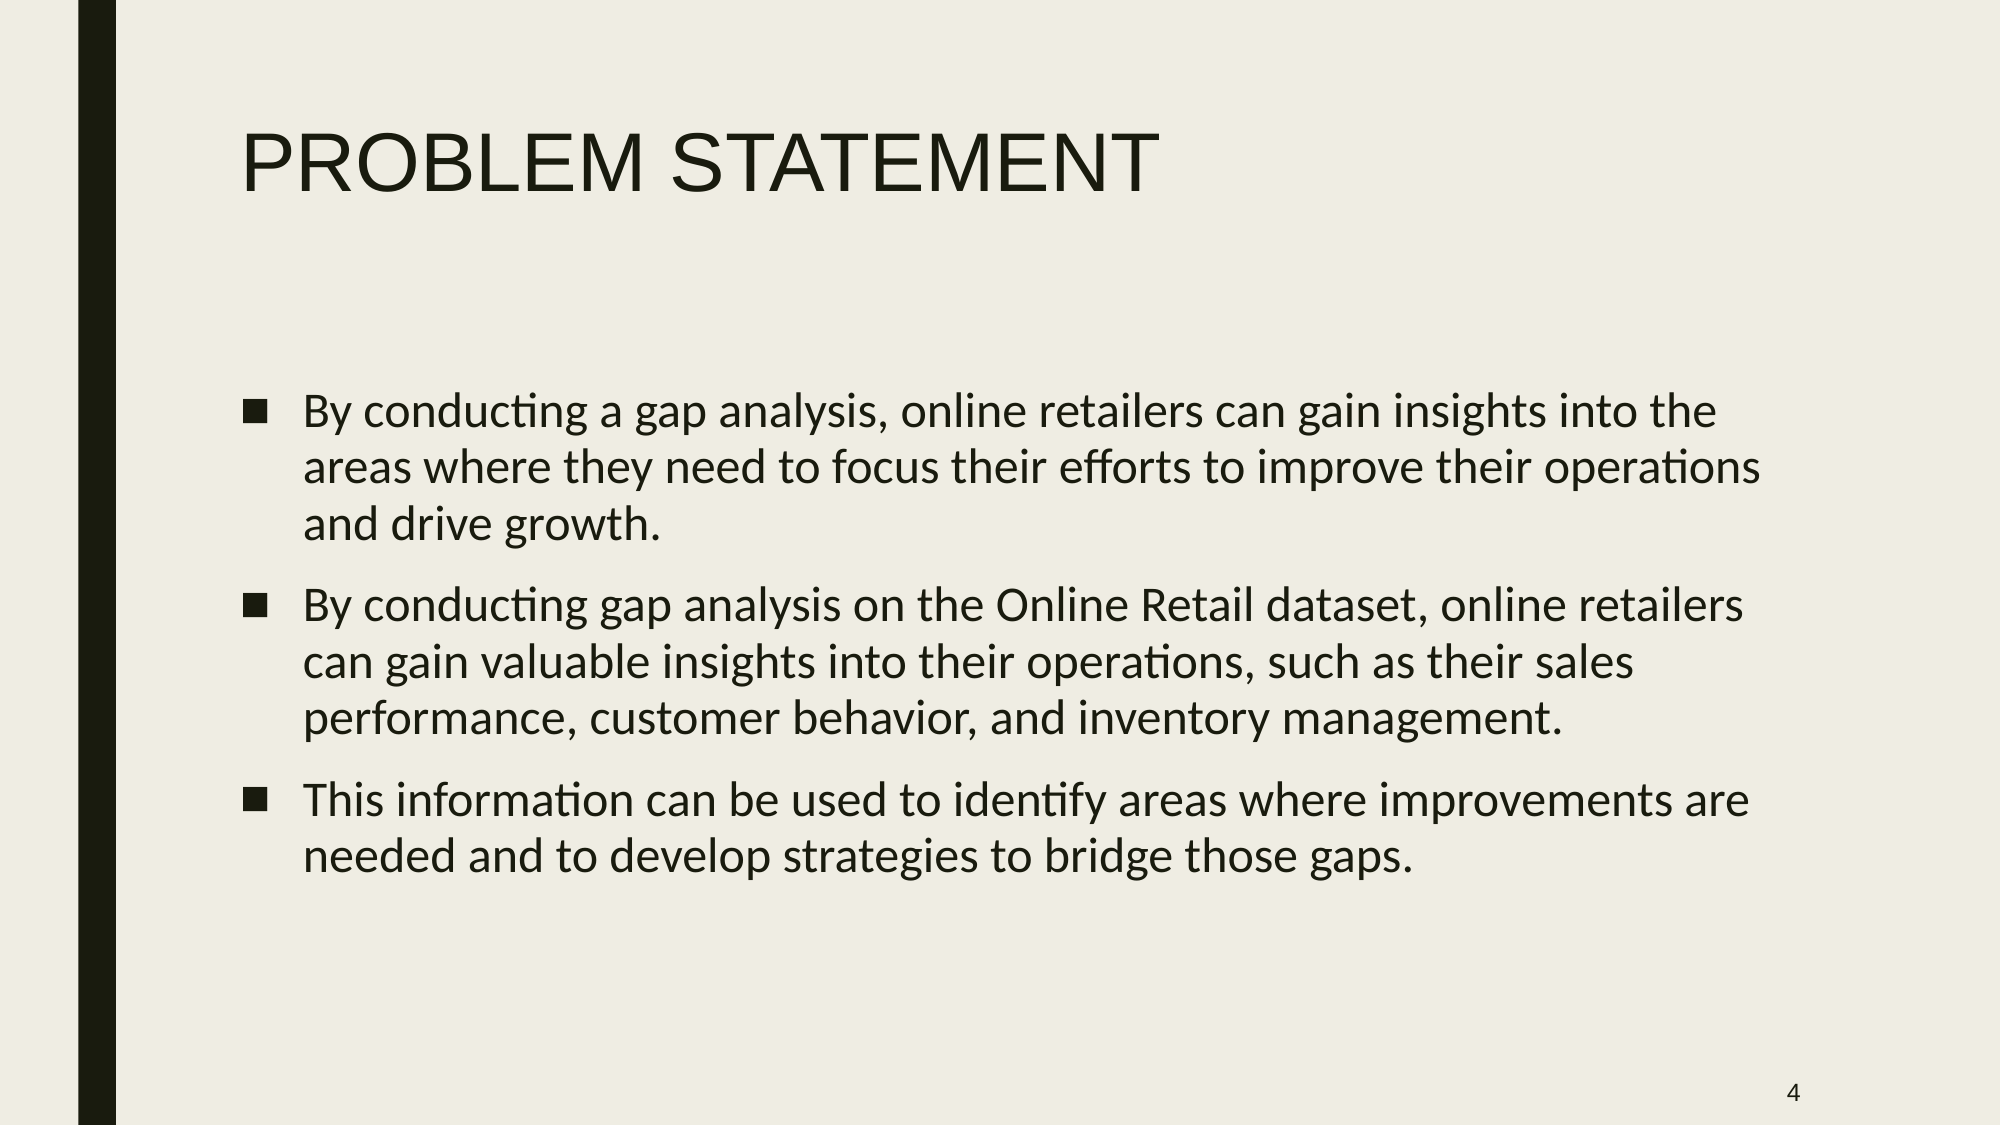

# PROBLEM STATEMENT
By conducting a gap analysis, online retailers can gain insights into the areas where they need to focus their efforts to improve their operations and drive growth.
By conducting gap analysis on the Online Retail dataset, online retailers can gain valuable insights into their operations, such as their sales performance, customer behavior, and inventory management.
This information can be used to identify areas where improvements are needed and to develop strategies to bridge those gaps.
4